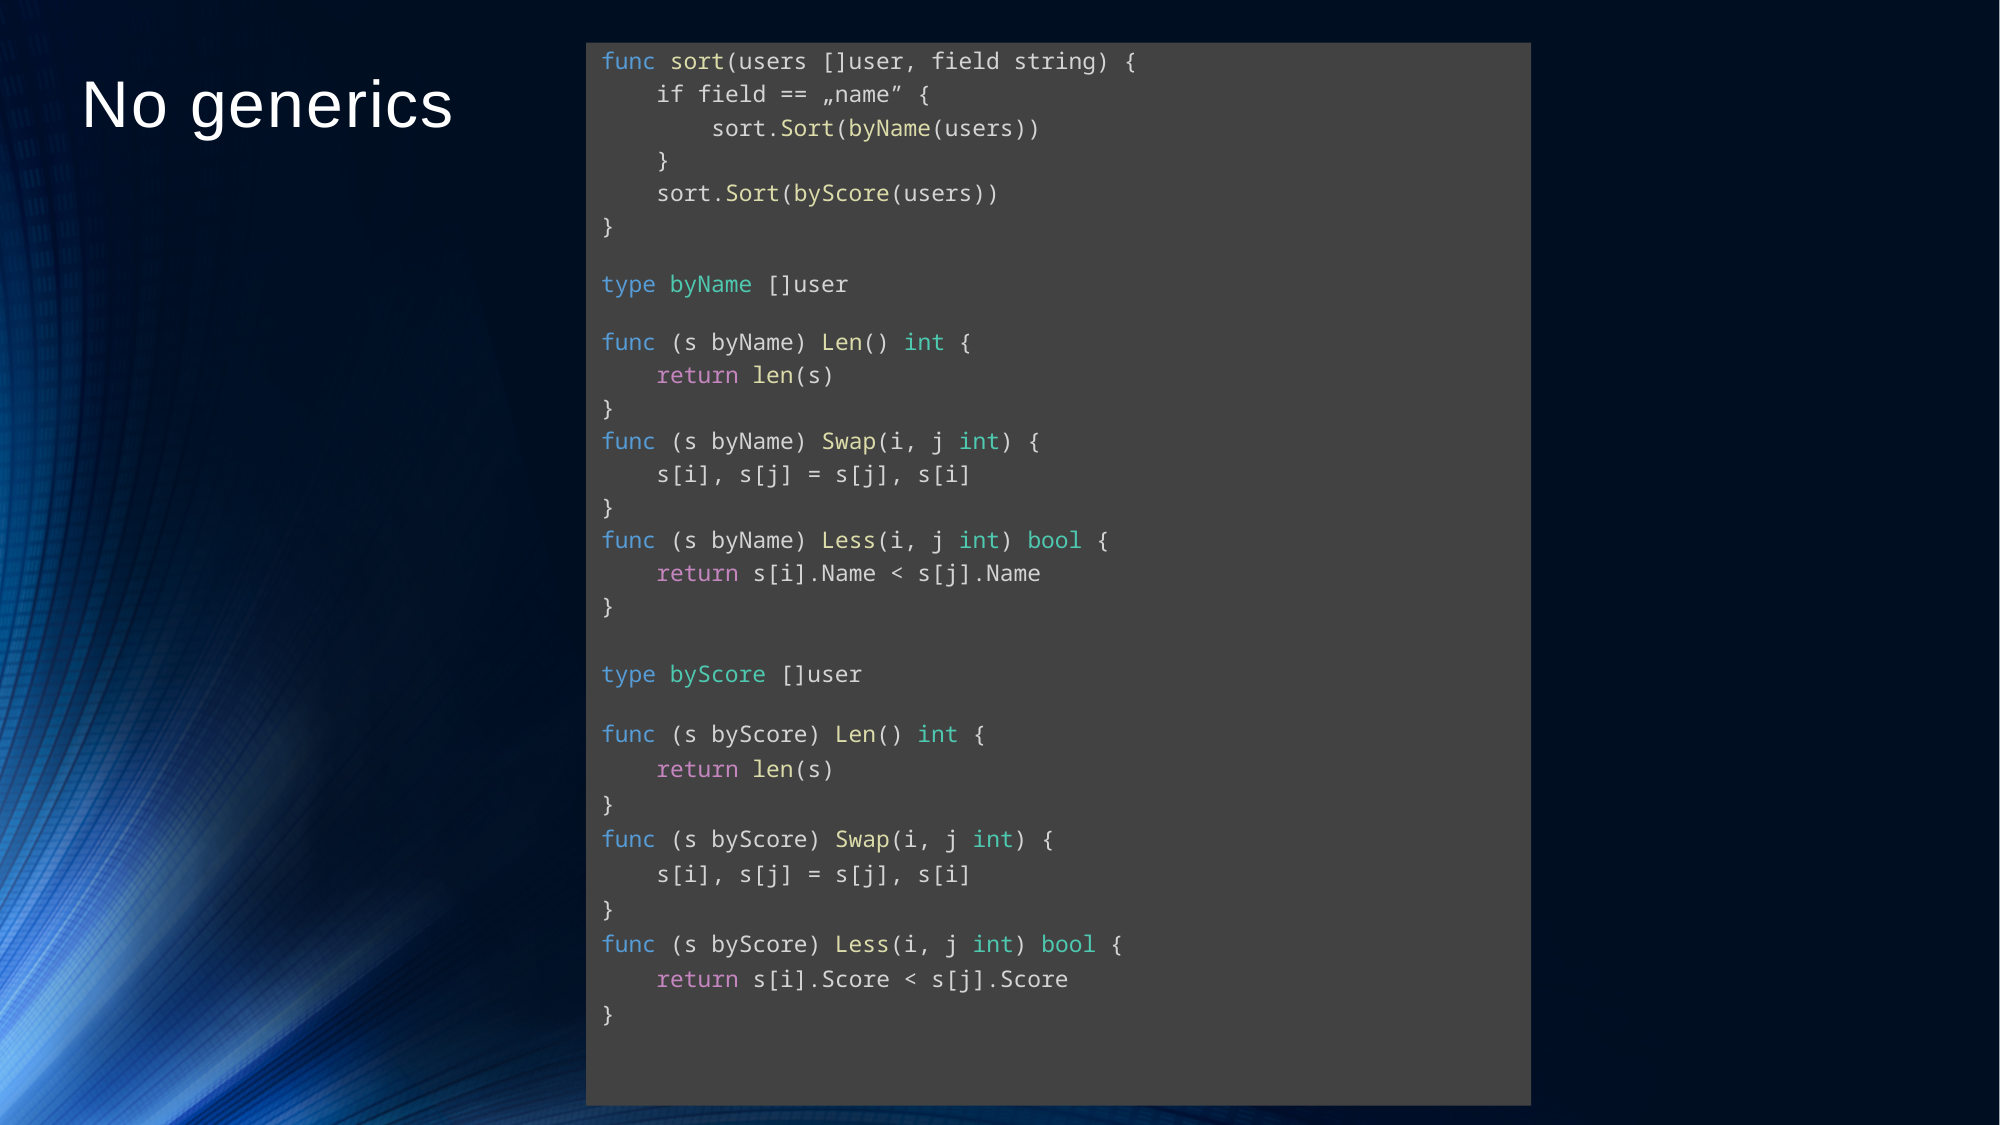

func sort(users []user, field string) {
    if field == „name” {
        sort.Sort(byName(users))
    }
    sort.Sort(byScore(users))
}
type byName []user
func (s byName) Len() int {
    return len(s)
}
func (s byName) Swap(i, j int) {
    s[i], s[j] = s[j], s[i]
}
func (s byName) Less(i, j int) bool {
    return s[i].Name < s[j].Name
}

type byScore []user
func (s byScore) Len() int {
    return len(s)
}
func (s byScore) Swap(i, j int) {
    s[i], s[j] = s[j], s[i]
}
func (s byScore) Less(i, j int) bool {
    return s[i].Score < s[j].Score
}

# No generics